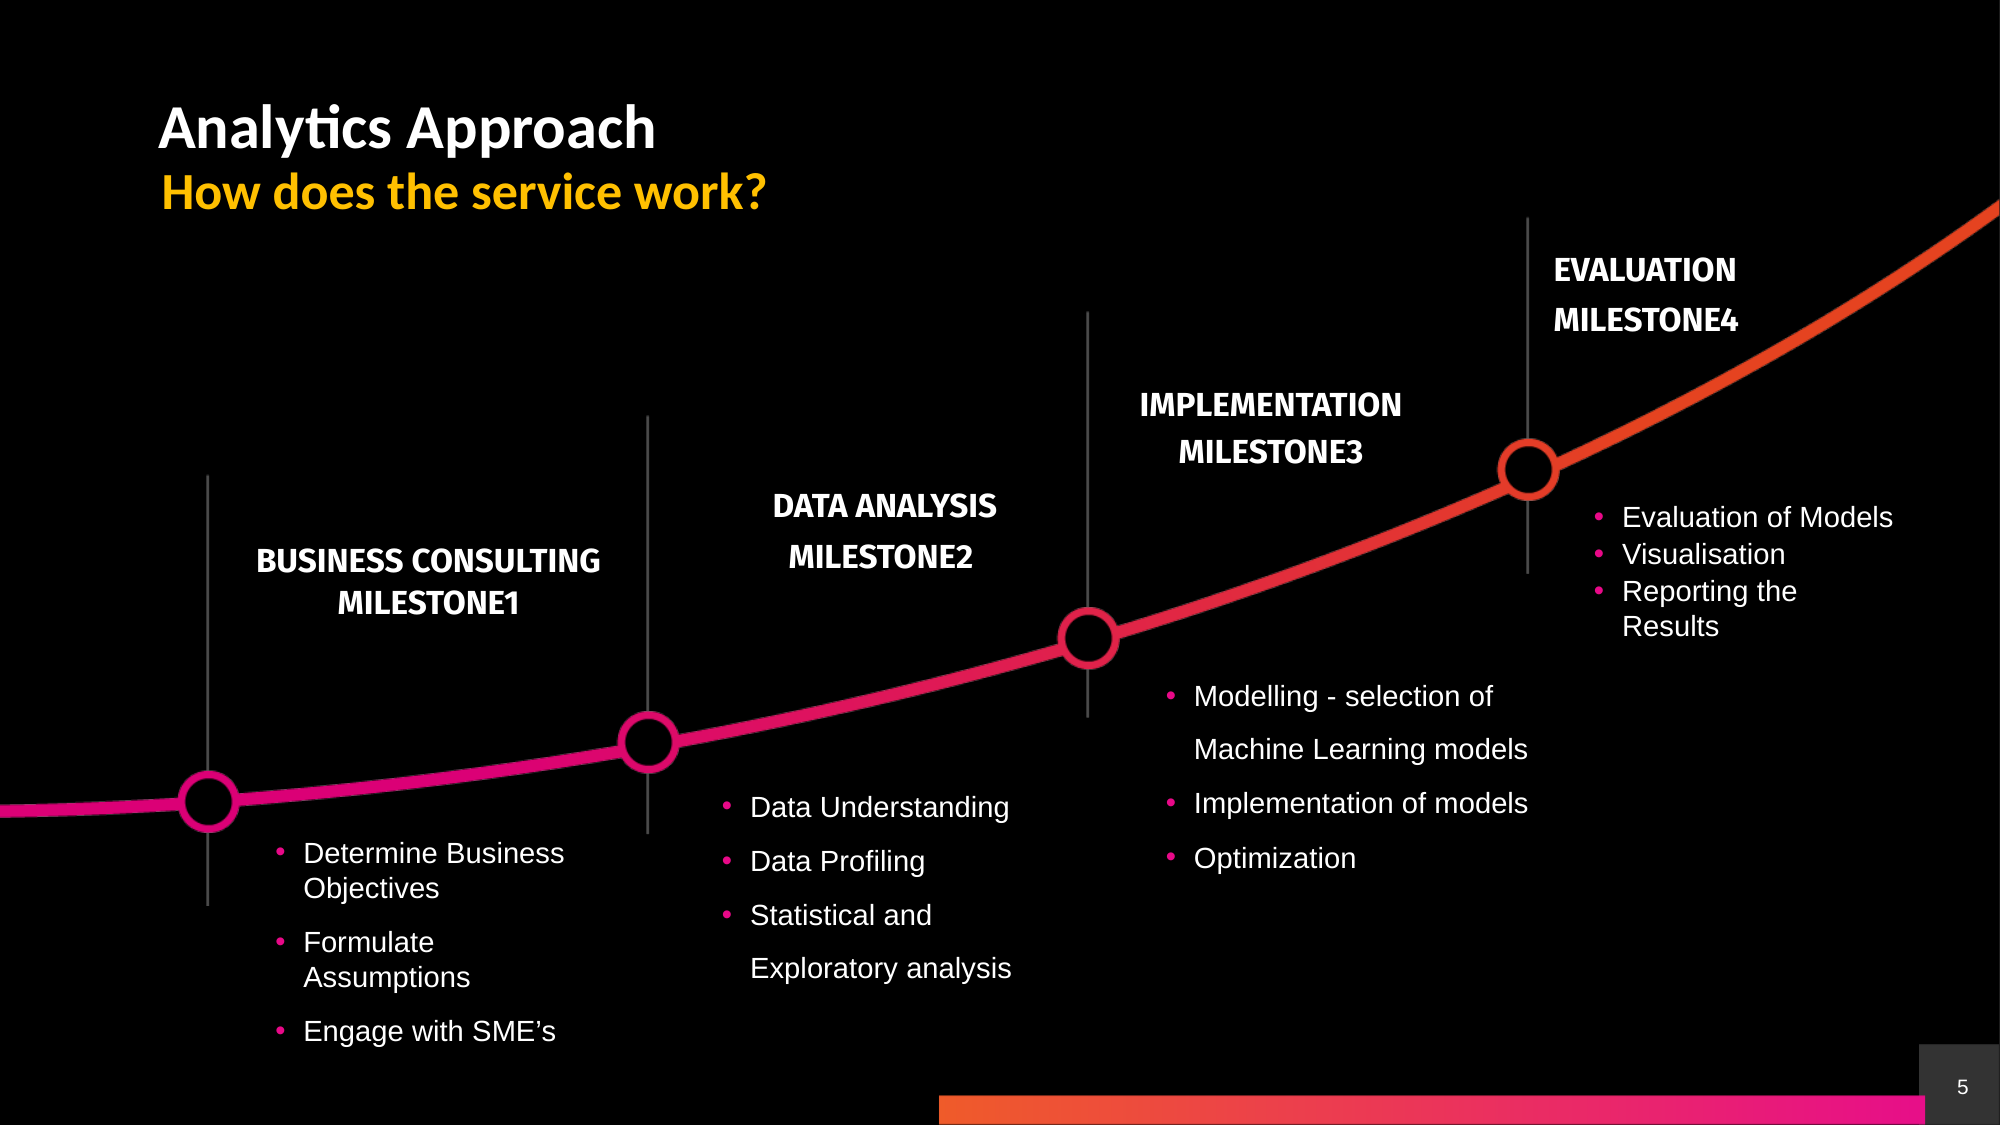

Analytics Approach
How does the service work?

EVALUATION
MILESTONE4

IMPLEMENTATION
MILESTONE3
 DATA ANALYSIS
MILESTONE2
Evaluation of Models
Visualisation
Reporting the Results
BUSINESS CONSULTING
MILESTONE1
Modelling - selection of Machine Learning models
Implementation of models
Optimization

Data Understanding
Data Profiling
Statistical and Exploratory analysis
Determine Business Objectives
Formulate Assumptions
Engage with SME’s

 5